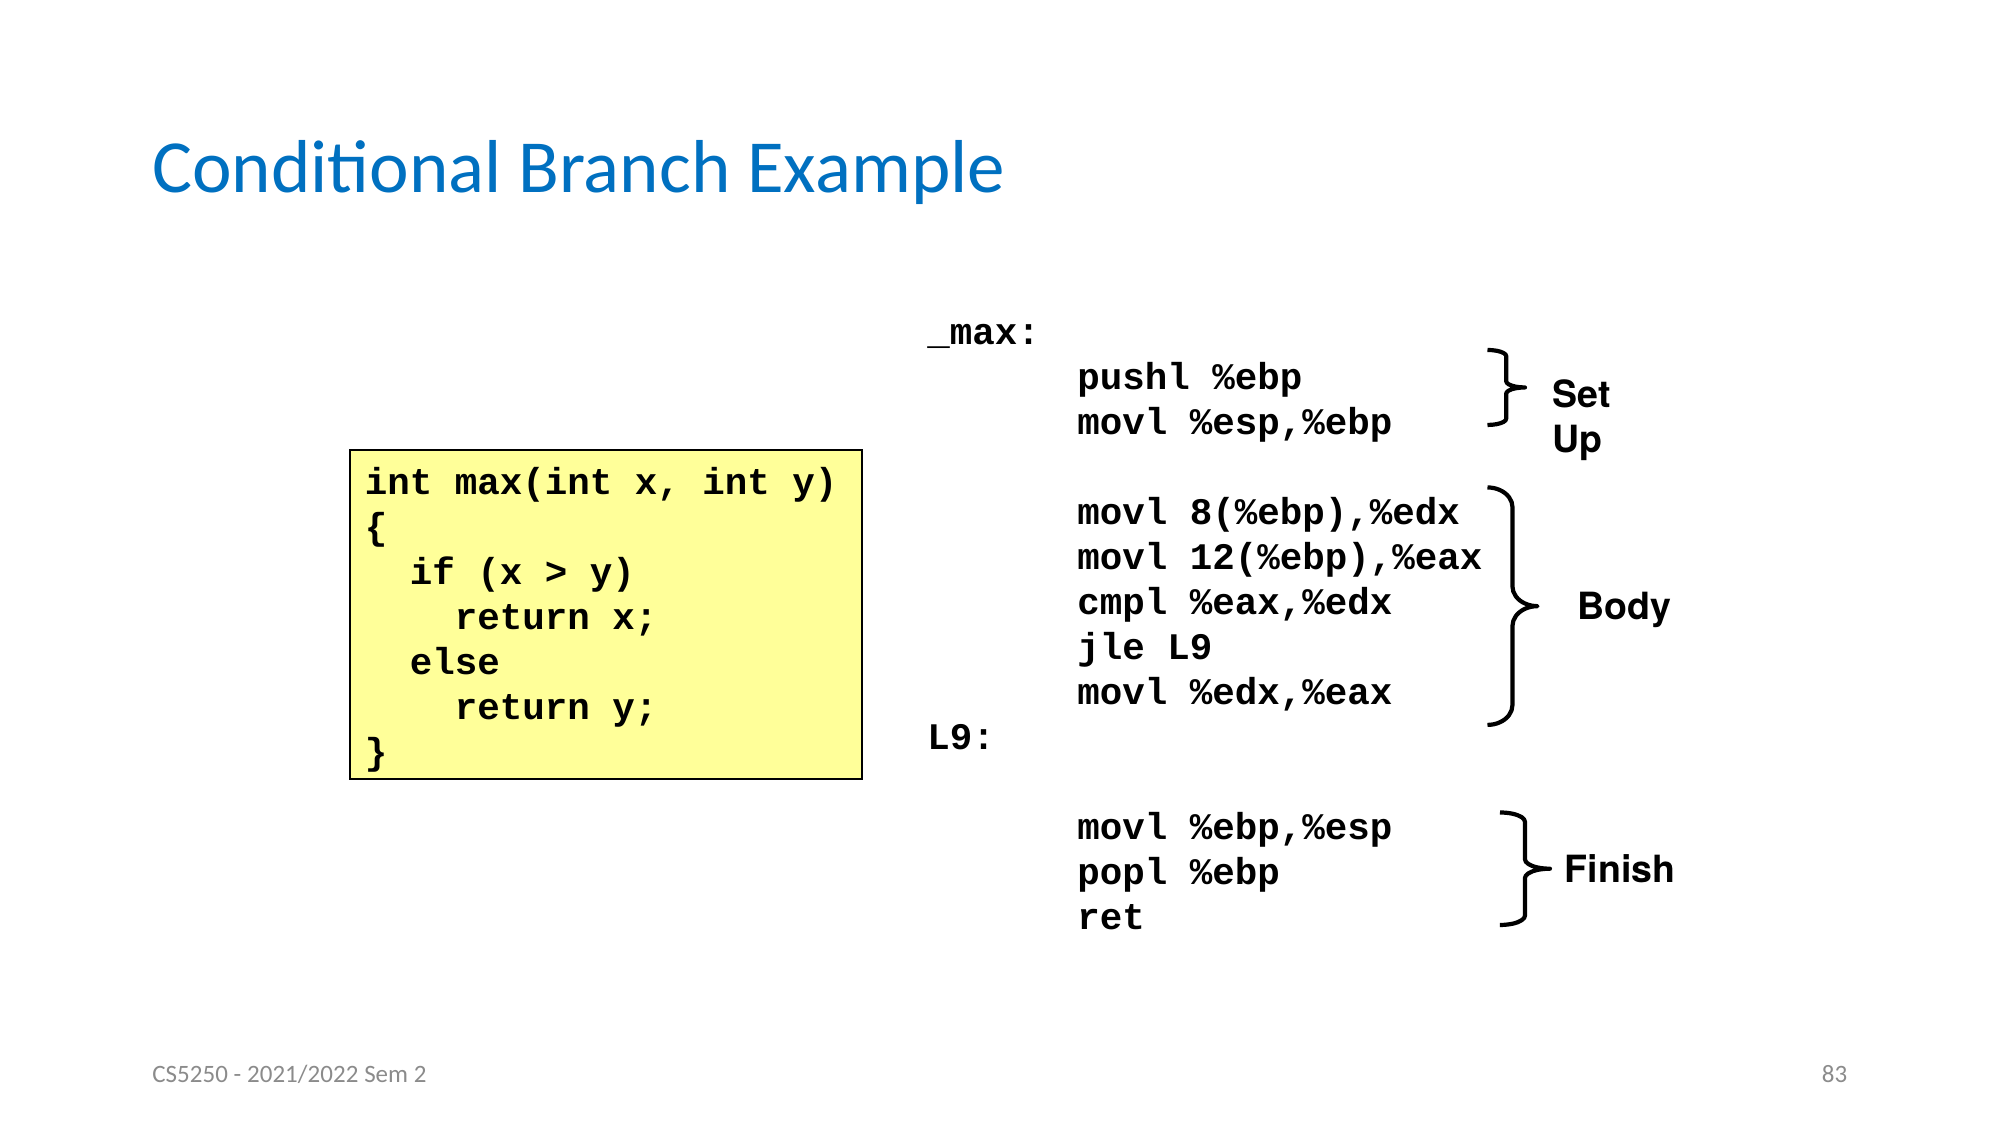

# Conditional Branch Example

_max:
	pushl %ebp
	movl %esp,%ebp

	movl 8(%ebp),%edx
	movl 12(%ebp),%eax
	cmpl %eax,%edx
	jle L9
	movl %edx,%eax
L9:

	movl %ebp,%esp
	popl %ebp
	ret

Set
Up
int max(int x, int y)
{
  if (x > y)
    return x;
  else
    return y;
}

Body

Finish
CS5250 - 2021/2022 Sem 2
83